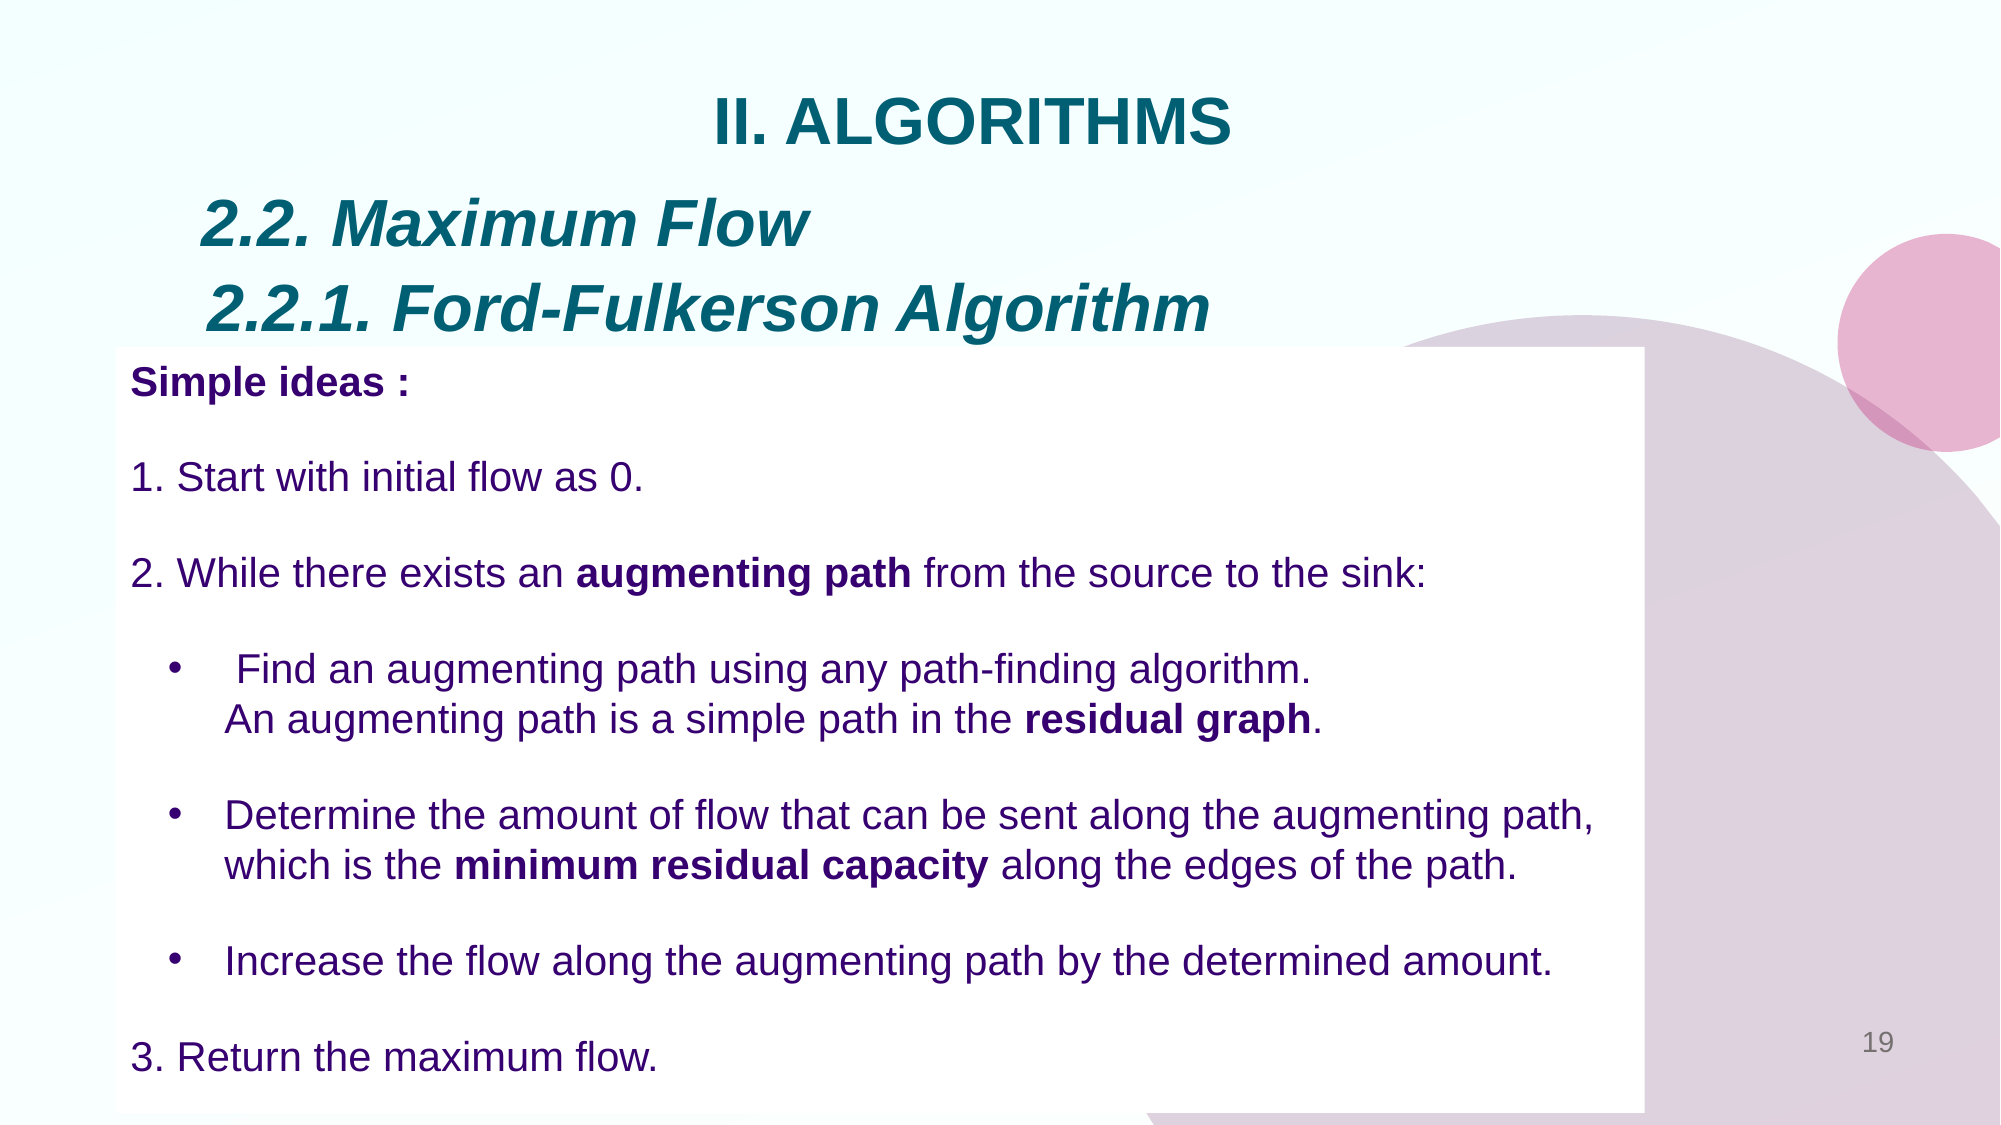

# II. ALGORITHMS
2.2. Maximum Flow
2.2.1. Ford-Fulkerson Algorithm
Simple ideas :
 Start with initial flow as 0.
 While there exists an augmenting path from the source to the sink:
 Find an augmenting path using any path-finding algorithm.
An augmenting path is a simple path in the residual graph.
Determine the amount of flow that can be sent along the augmenting path, which is the minimum residual capacity along the edges of the path.
Increase the flow along the augmenting path by the determined amount.
 Return the maximum flow.

19